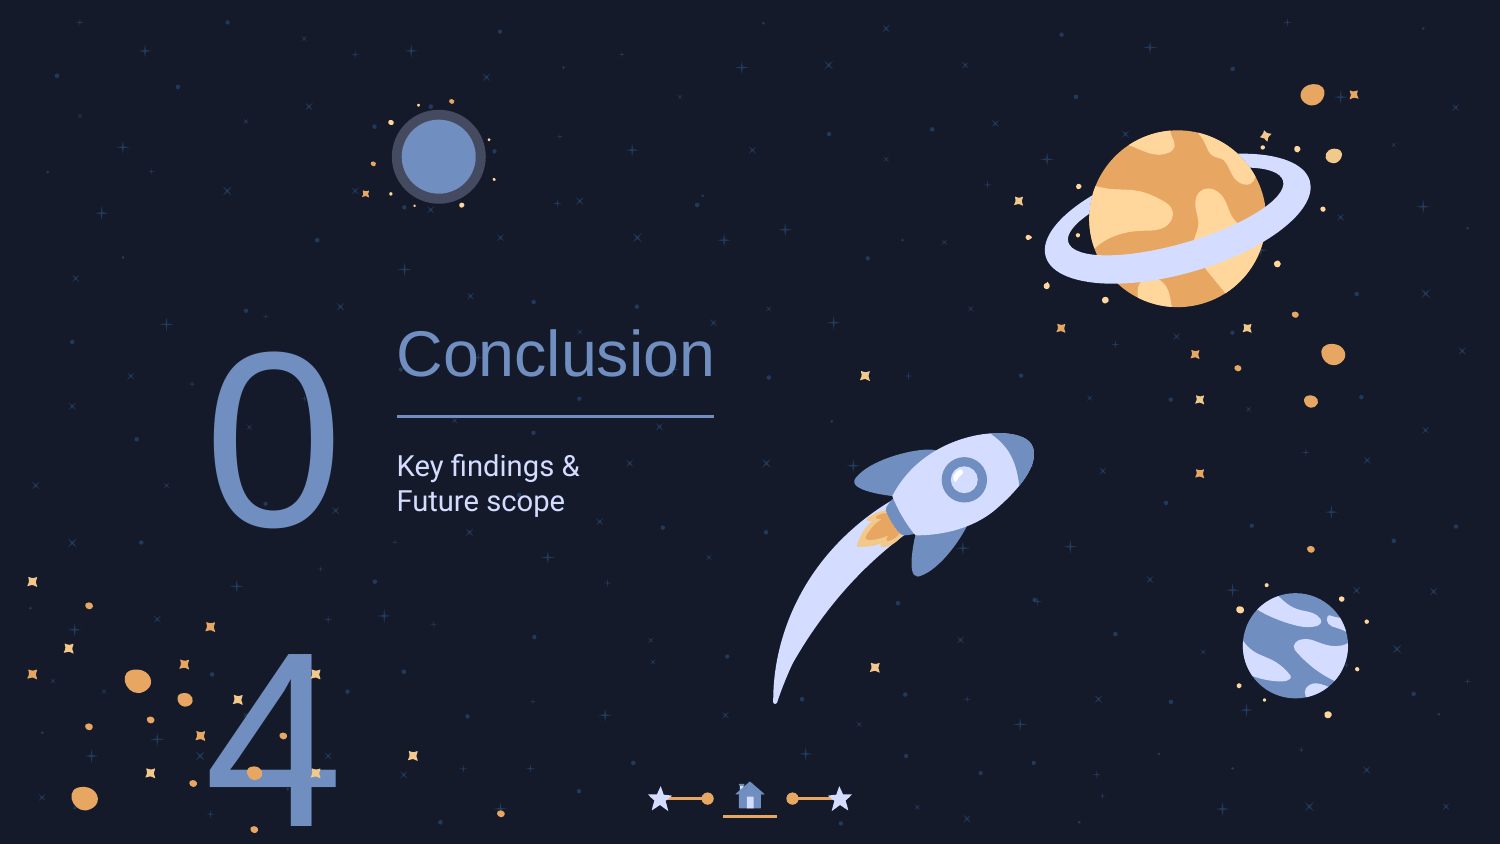

04
# Conclusion

Key findings &
Future scope